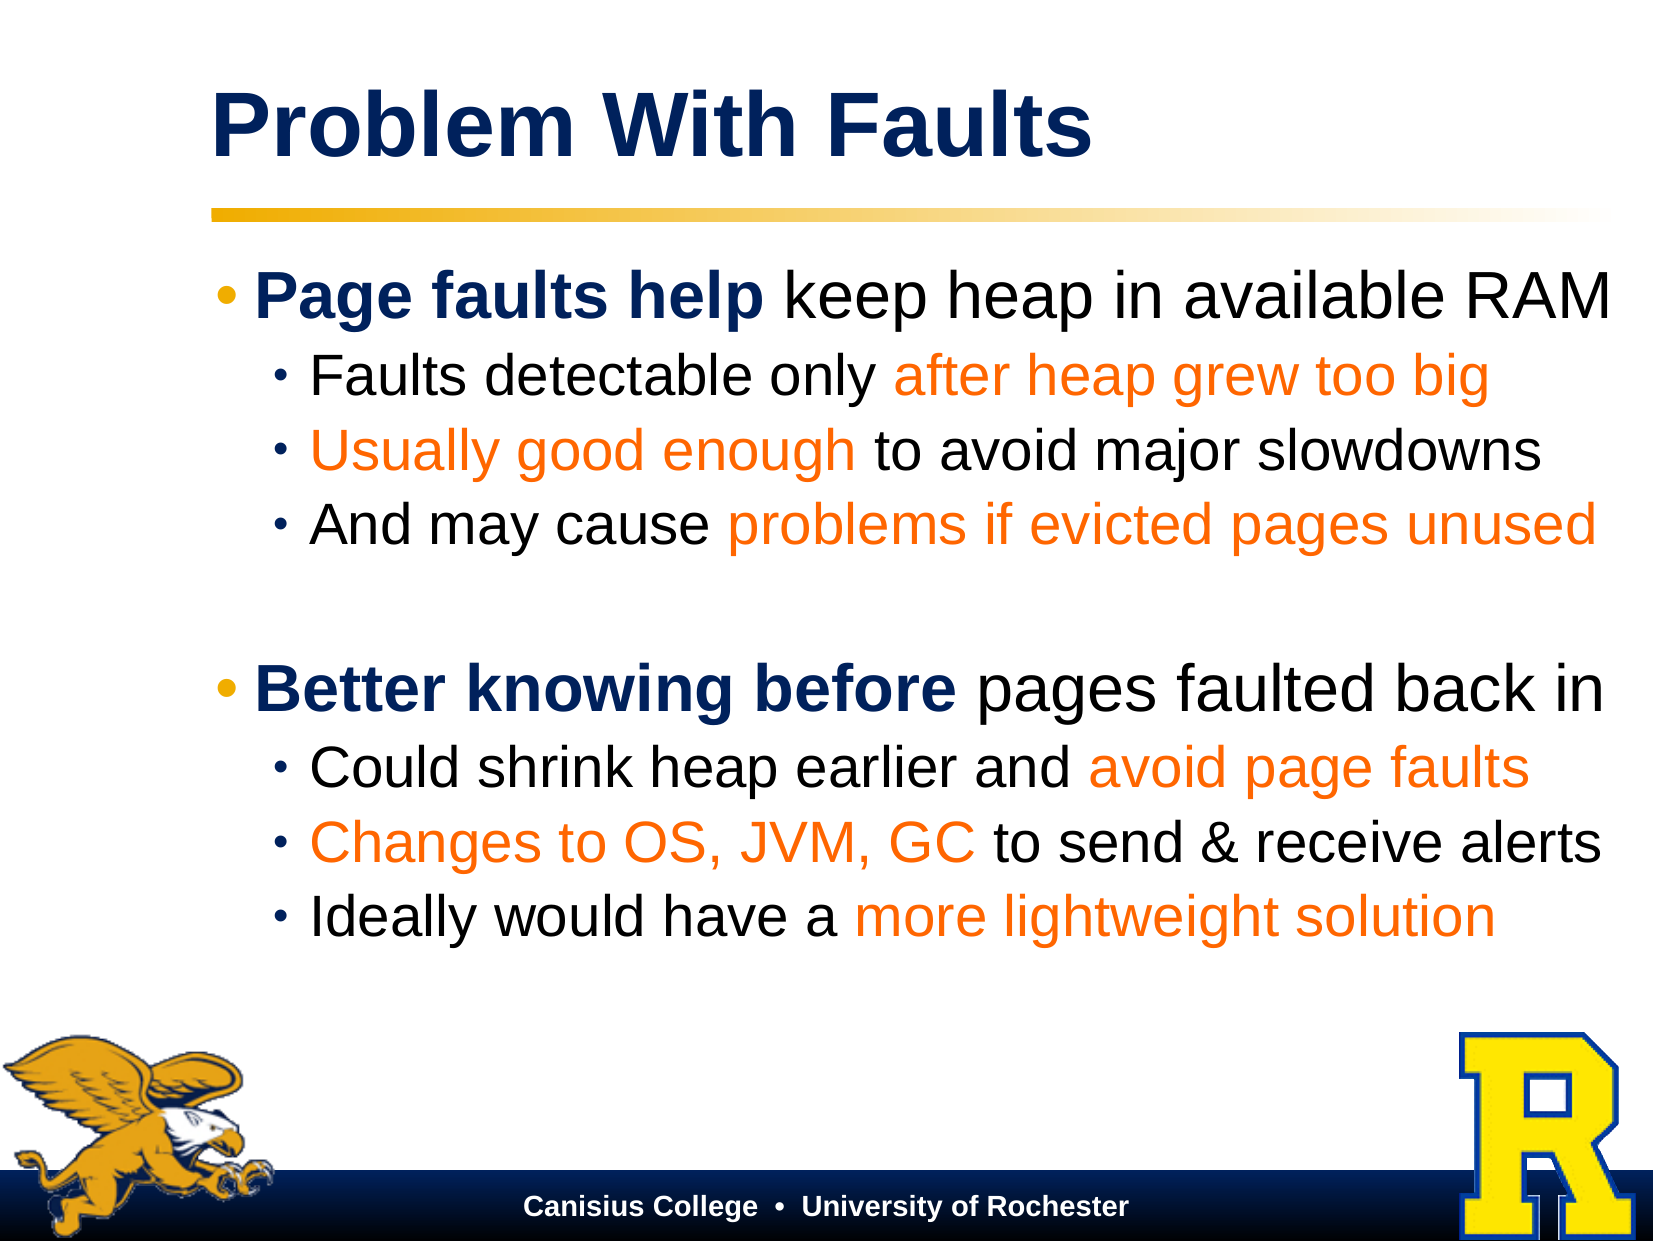

# Problem With Faults
Page faults help keep heap in available RAM
Faults detectable only after heap grew too big
Usually good enough to avoid major slowdowns
And may cause problems if evicted pages unused

Better knowing before pages faulted back in
Could shrink heap earlier and avoid page faults
Changes to OS, JVM, GC to send & receive alerts
Ideally would have a more lightweight solution